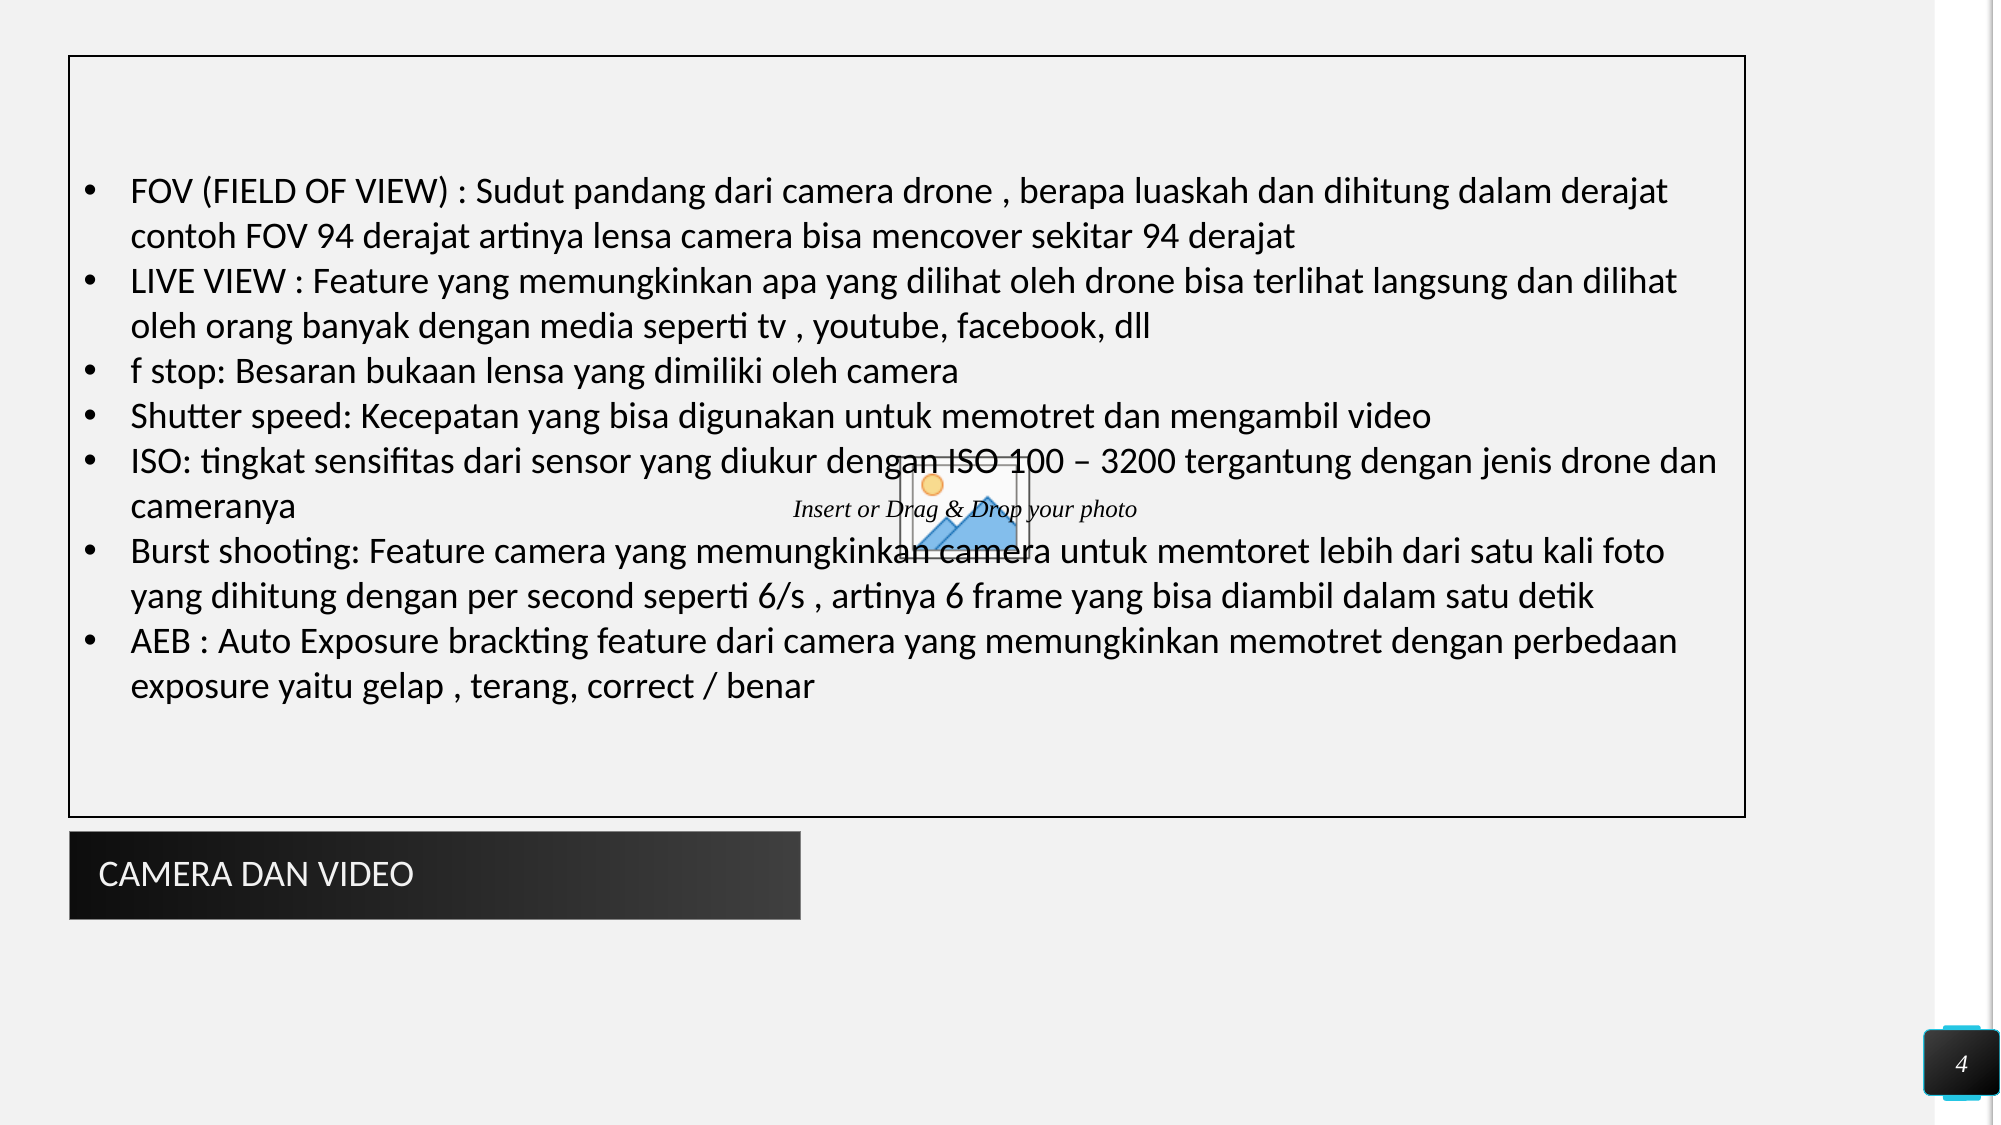

FOV (FIELD OF VIEW) : Sudut pandang dari camera drone , berapa luaskah dan dihitung dalam derajat contoh FOV 94 derajat artinya lensa camera bisa mencover sekitar 94 derajat
LIVE VIEW : Feature yang memungkinkan apa yang dilihat oleh drone bisa terlihat langsung dan dilihat oleh orang banyak dengan media seperti tv , youtube, facebook, dll
f stop: Besaran bukaan lensa yang dimiliki oleh camera
Shutter speed: Kecepatan yang bisa digunakan untuk memotret dan mengambil video
ISO: tingkat sensifitas dari sensor yang diukur dengan ISO 100 – 3200 tergantung dengan jenis drone dan cameranya
Burst shooting: Feature camera yang memungkinkan camera untuk memtoret lebih dari satu kali foto yang dihitung dengan per second seperti 6/s , artinya 6 frame yang bisa diambil dalam satu detik
AEB : Auto Exposure brackting feature dari camera yang memungkinkan memotret dengan perbedaan exposure yaitu gelap , terang, correct / benar

# CAMERA DAN VIDEO
4